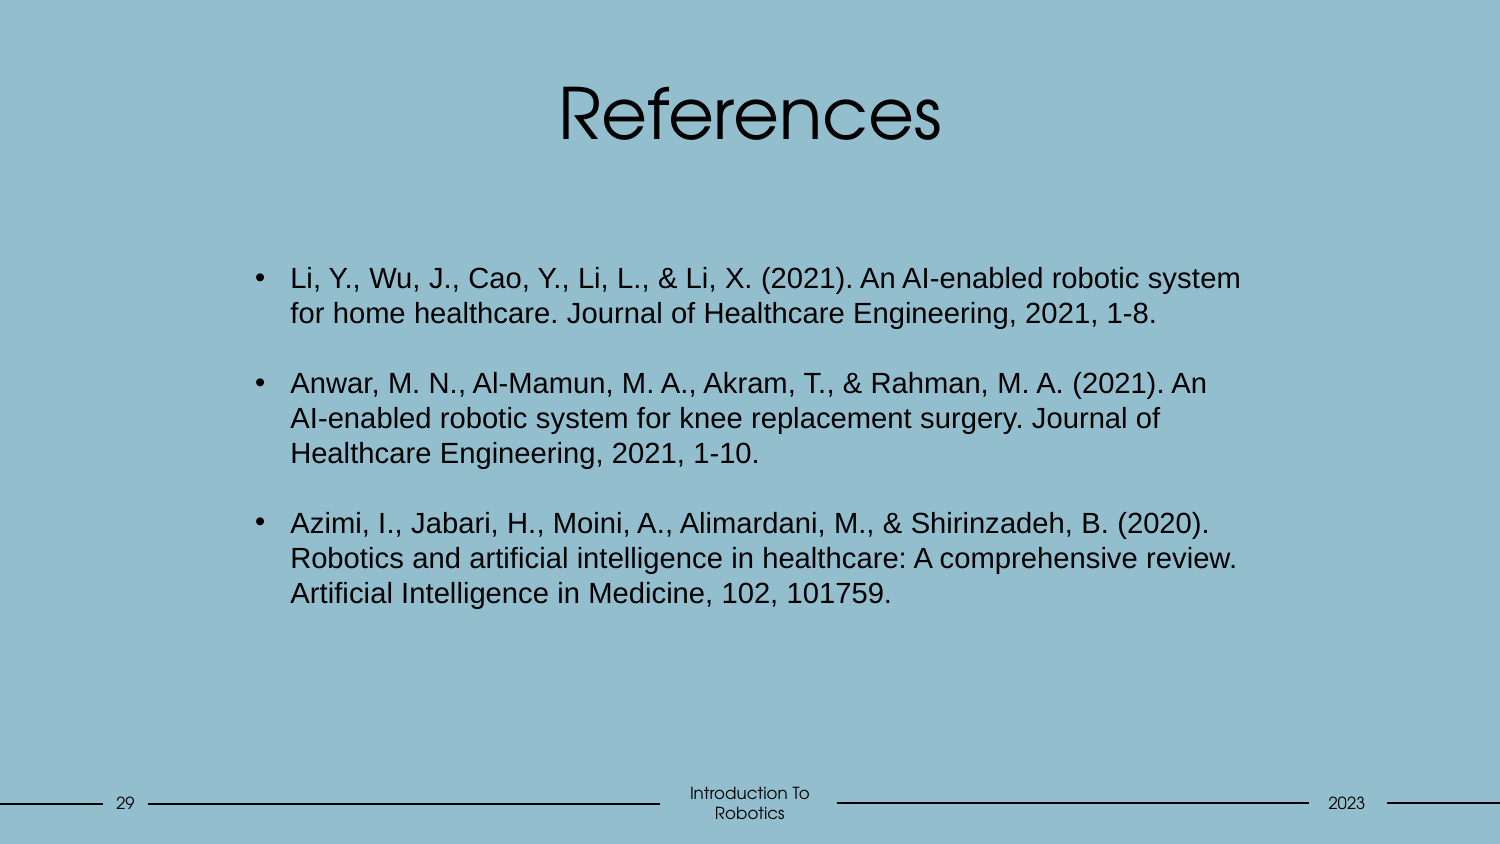

# References
Li, Y., Wu, J., Cao, Y., Li, L., & Li, X. (2021). An AI-enabled robotic system for home healthcare. Journal of Healthcare Engineering, 2021, 1-8.

Anwar, M. N., Al-Mamun, M. A., Akram, T., & Rahman, M. A. (2021). An AI-enabled robotic system for knee replacement surgery. Journal of Healthcare Engineering, 2021, 1-10.

Azimi, I., Jabari, H., Moini, A., Alimardani, M., & Shirinzadeh, B. (2020). Robotics and artificial intelligence in healthcare: A comprehensive review. Artificial Intelligence in Medicine, 102, 101759.

29
Introduction To Robotics
2023